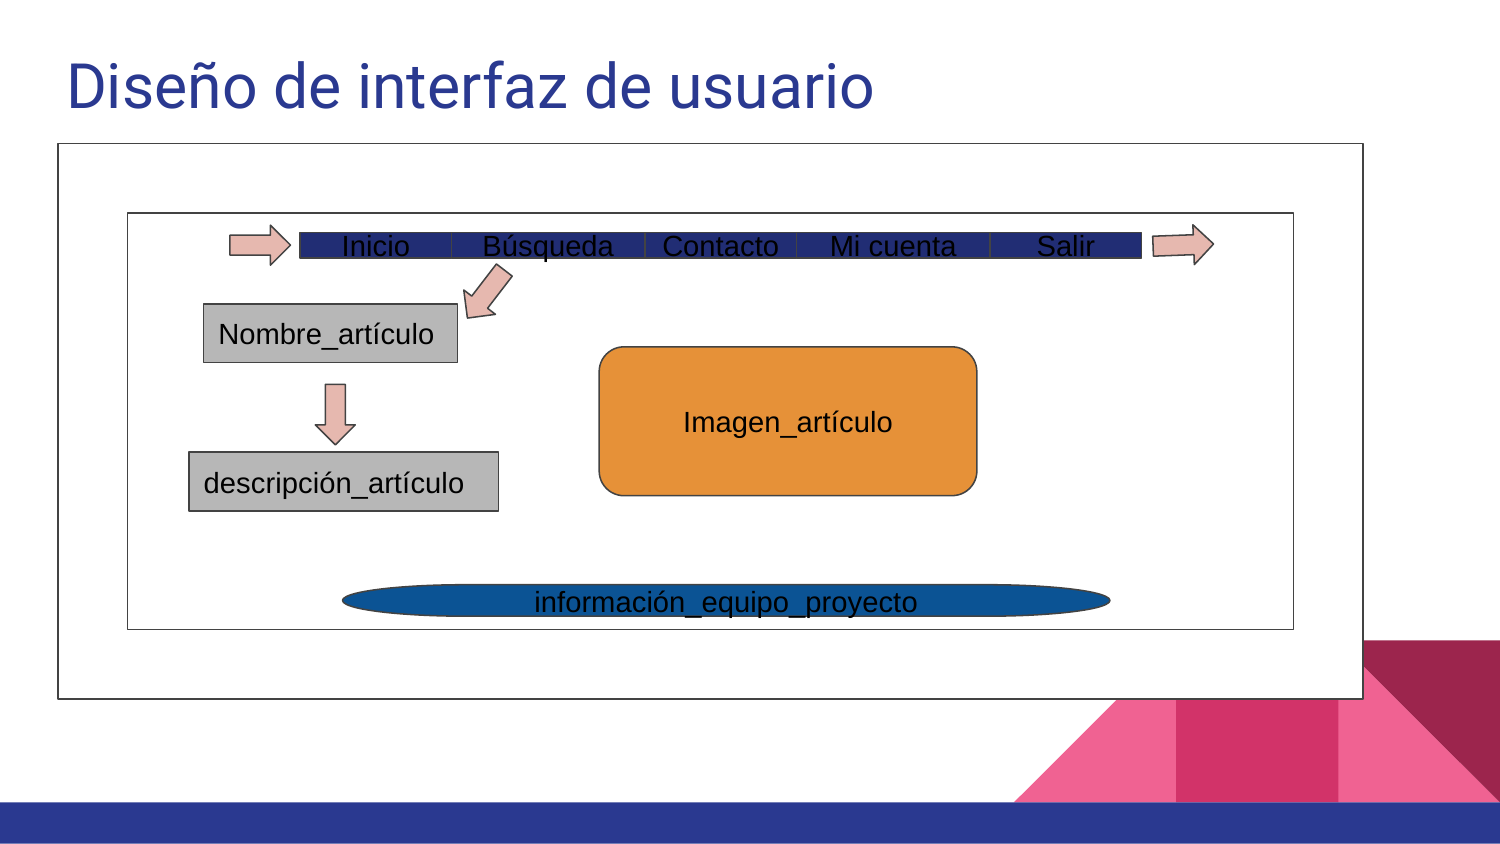

# Diseño de interfaz de usuario

Inicio
Búsqueda
Contacto
Mi cuenta
Salir

Nombre_artículo
Imagen_artículo

descripción_artículo
información_equipo_proyecto